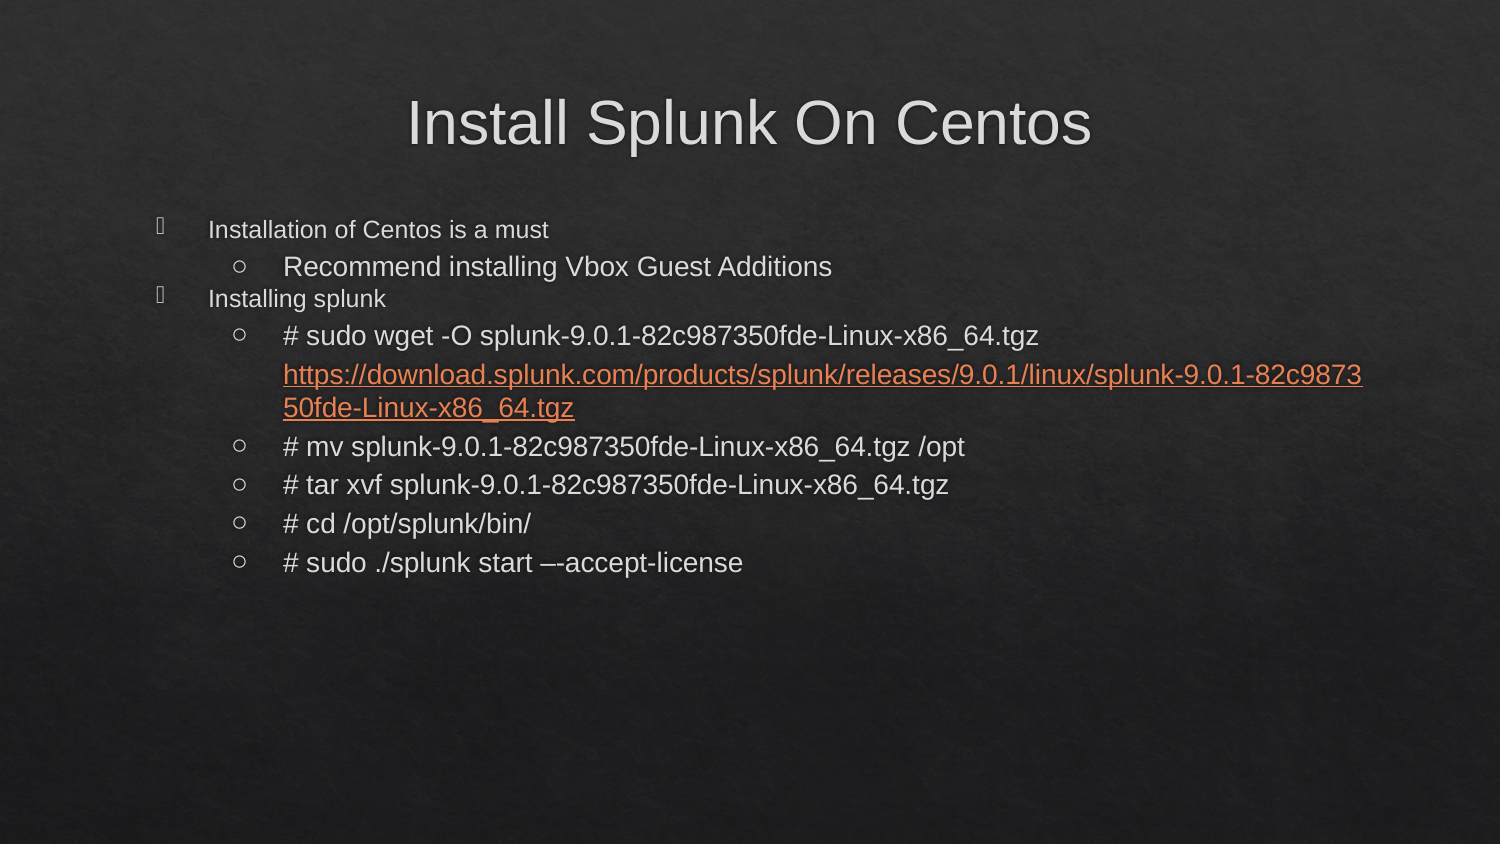

# Install Splunk On Centos
Installation of Centos is a must
Recommend installing Vbox Guest Additions
Installing splunk
# sudo wget -O splunk-9.0.1-82c987350fde-Linux-x86_64.tgz https://download.splunk.com/products/splunk/releases/9.0.1/linux/splunk-9.0.1-82c987350fde-Linux-x86_64.tgz
# mv splunk-9.0.1-82c987350fde-Linux-x86_64.tgz /opt
# tar xvf splunk-9.0.1-82c987350fde-Linux-x86_64.tgz
# cd /opt/splunk/bin/
# sudo ./splunk start –-accept-license